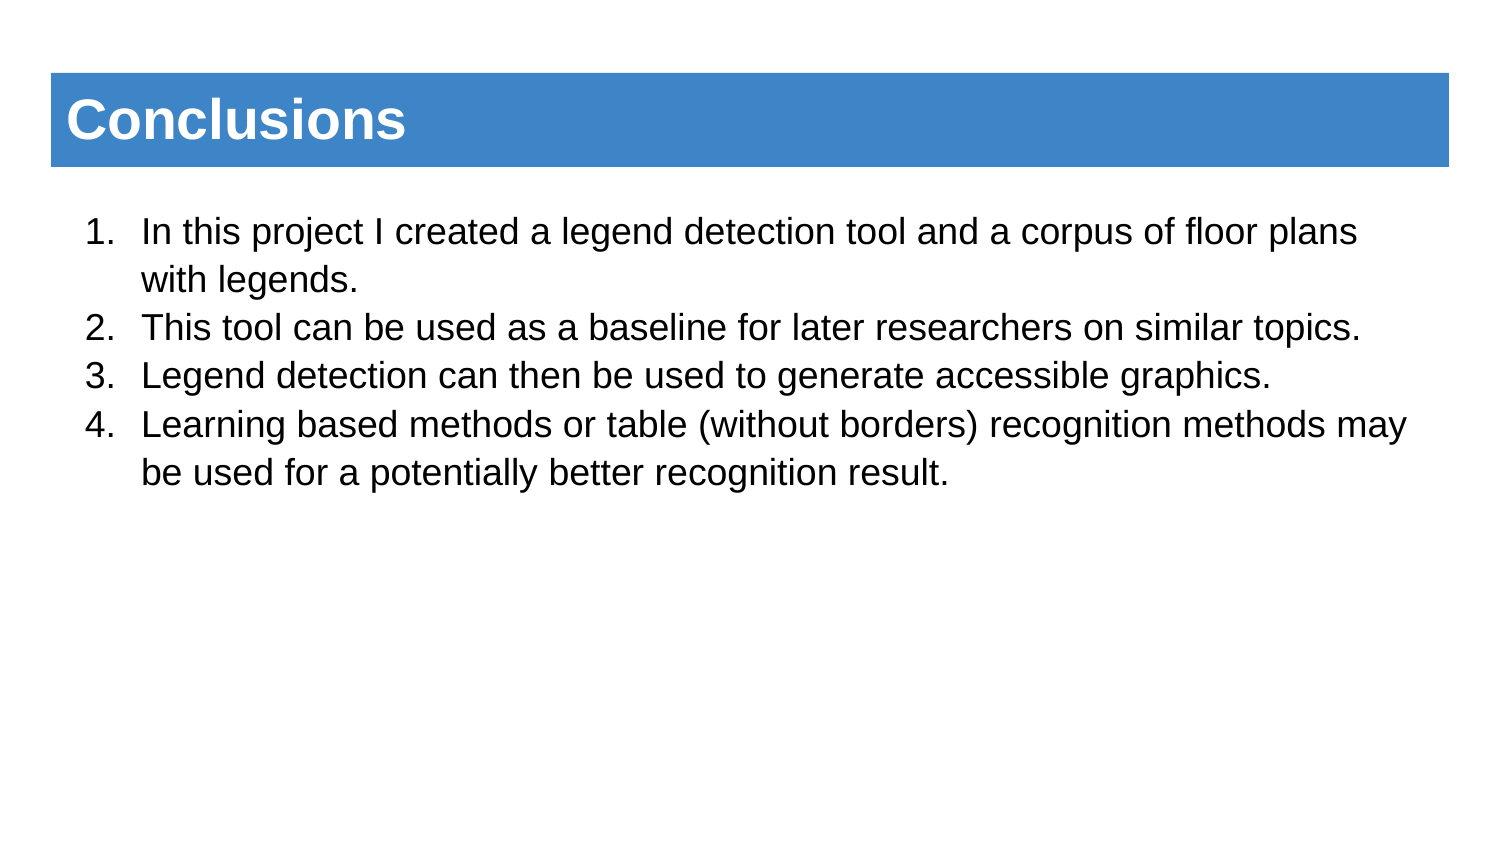

# Conclusions
In this project I created a legend detection tool and a corpus of floor plans with legends.
This tool can be used as a baseline for later researchers on similar topics.
Legend detection can then be used to generate accessible graphics.
Learning based methods or table (without borders) recognition methods may be used for a potentially better recognition result.